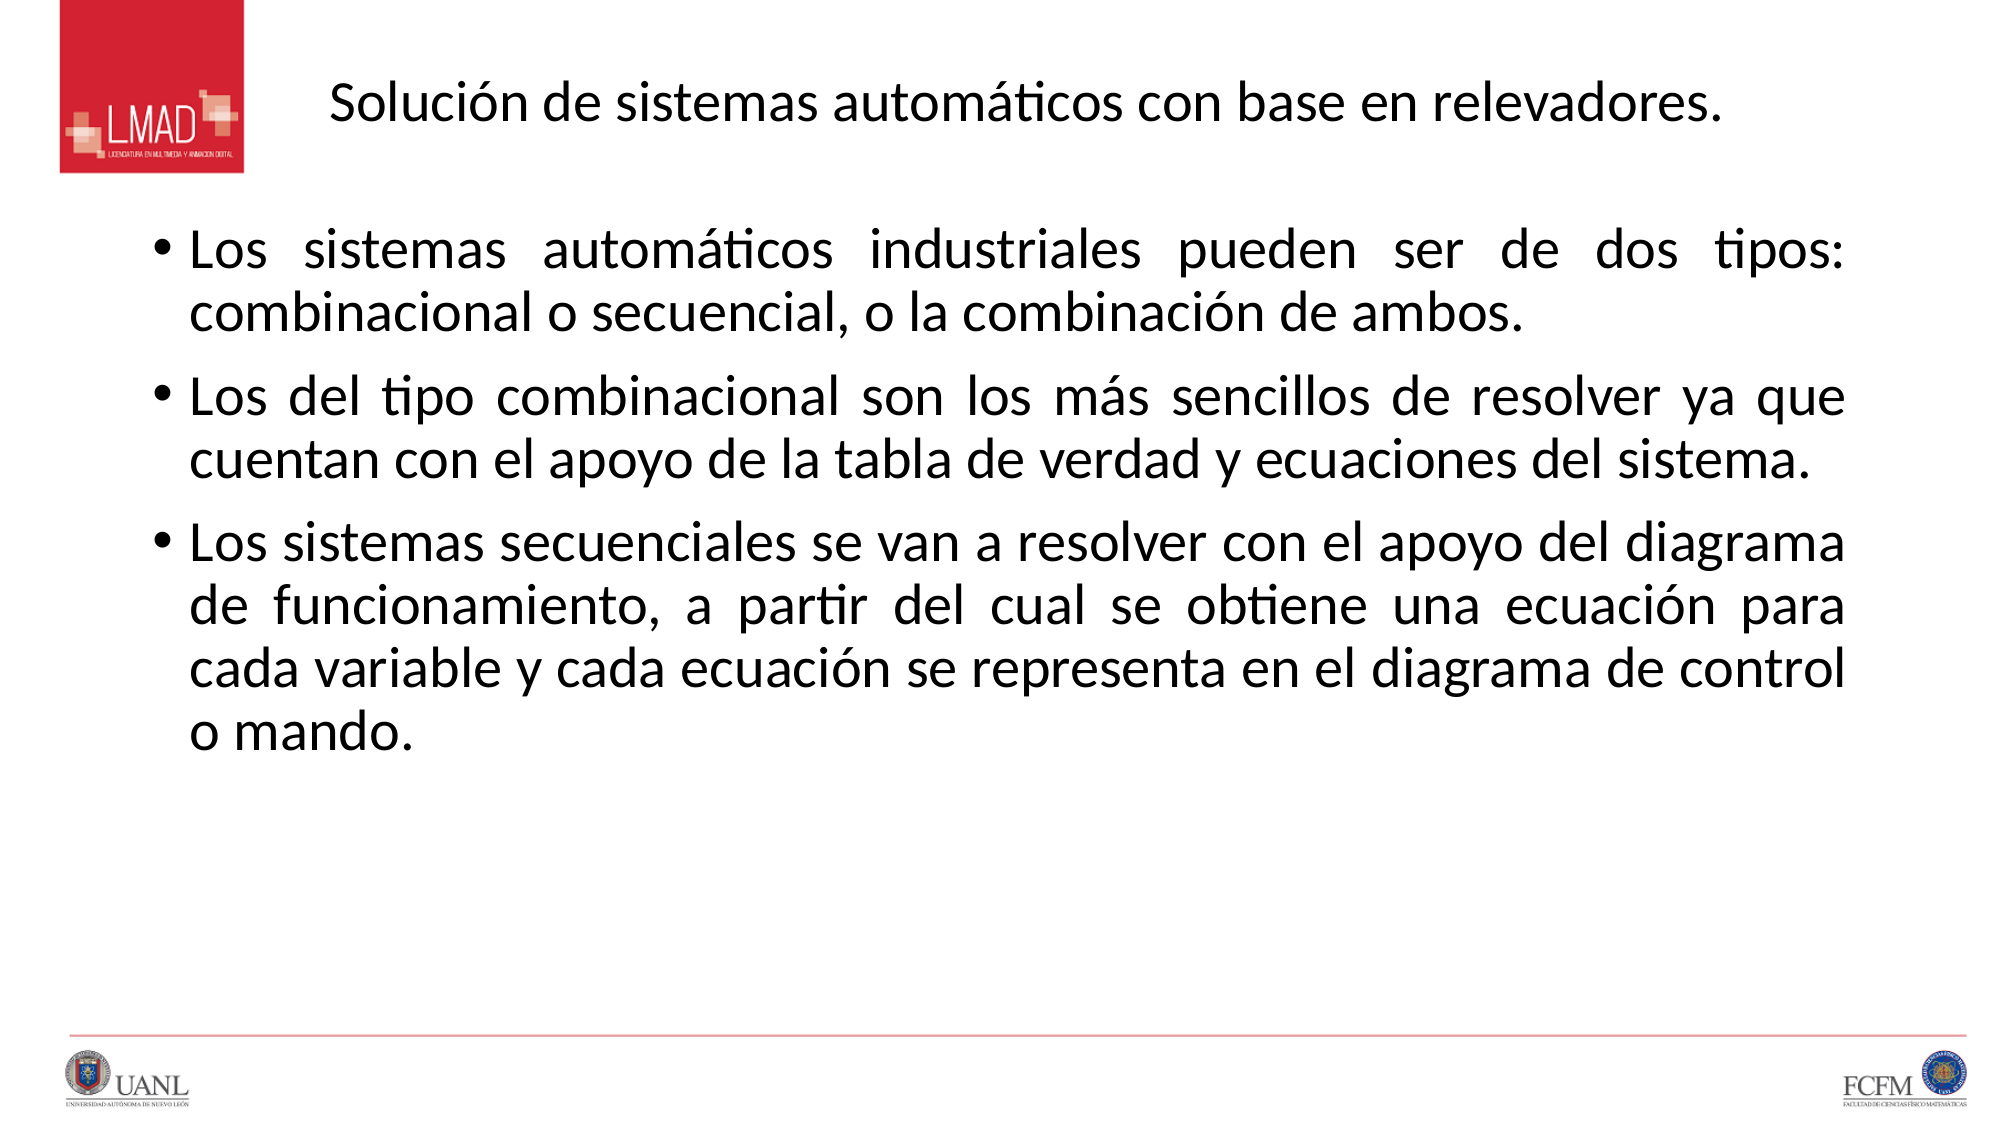

# Solución de sistemas automáticos con base en relevadores.
Los sistemas automáticos industriales pueden ser de dos tipos: combinacional o secuencial, o la combinación de ambos.
Los del tipo combinacional son los más sencillos de resolver ya que cuentan con el apoyo de la tabla de verdad y ecuaciones del sistema.
Los sistemas secuenciales se van a resolver con el apoyo del diagrama de funcionamiento, a partir del cual se obtiene una ecuación para cada variable y cada ecuación se representa en el diagrama de control o mando.